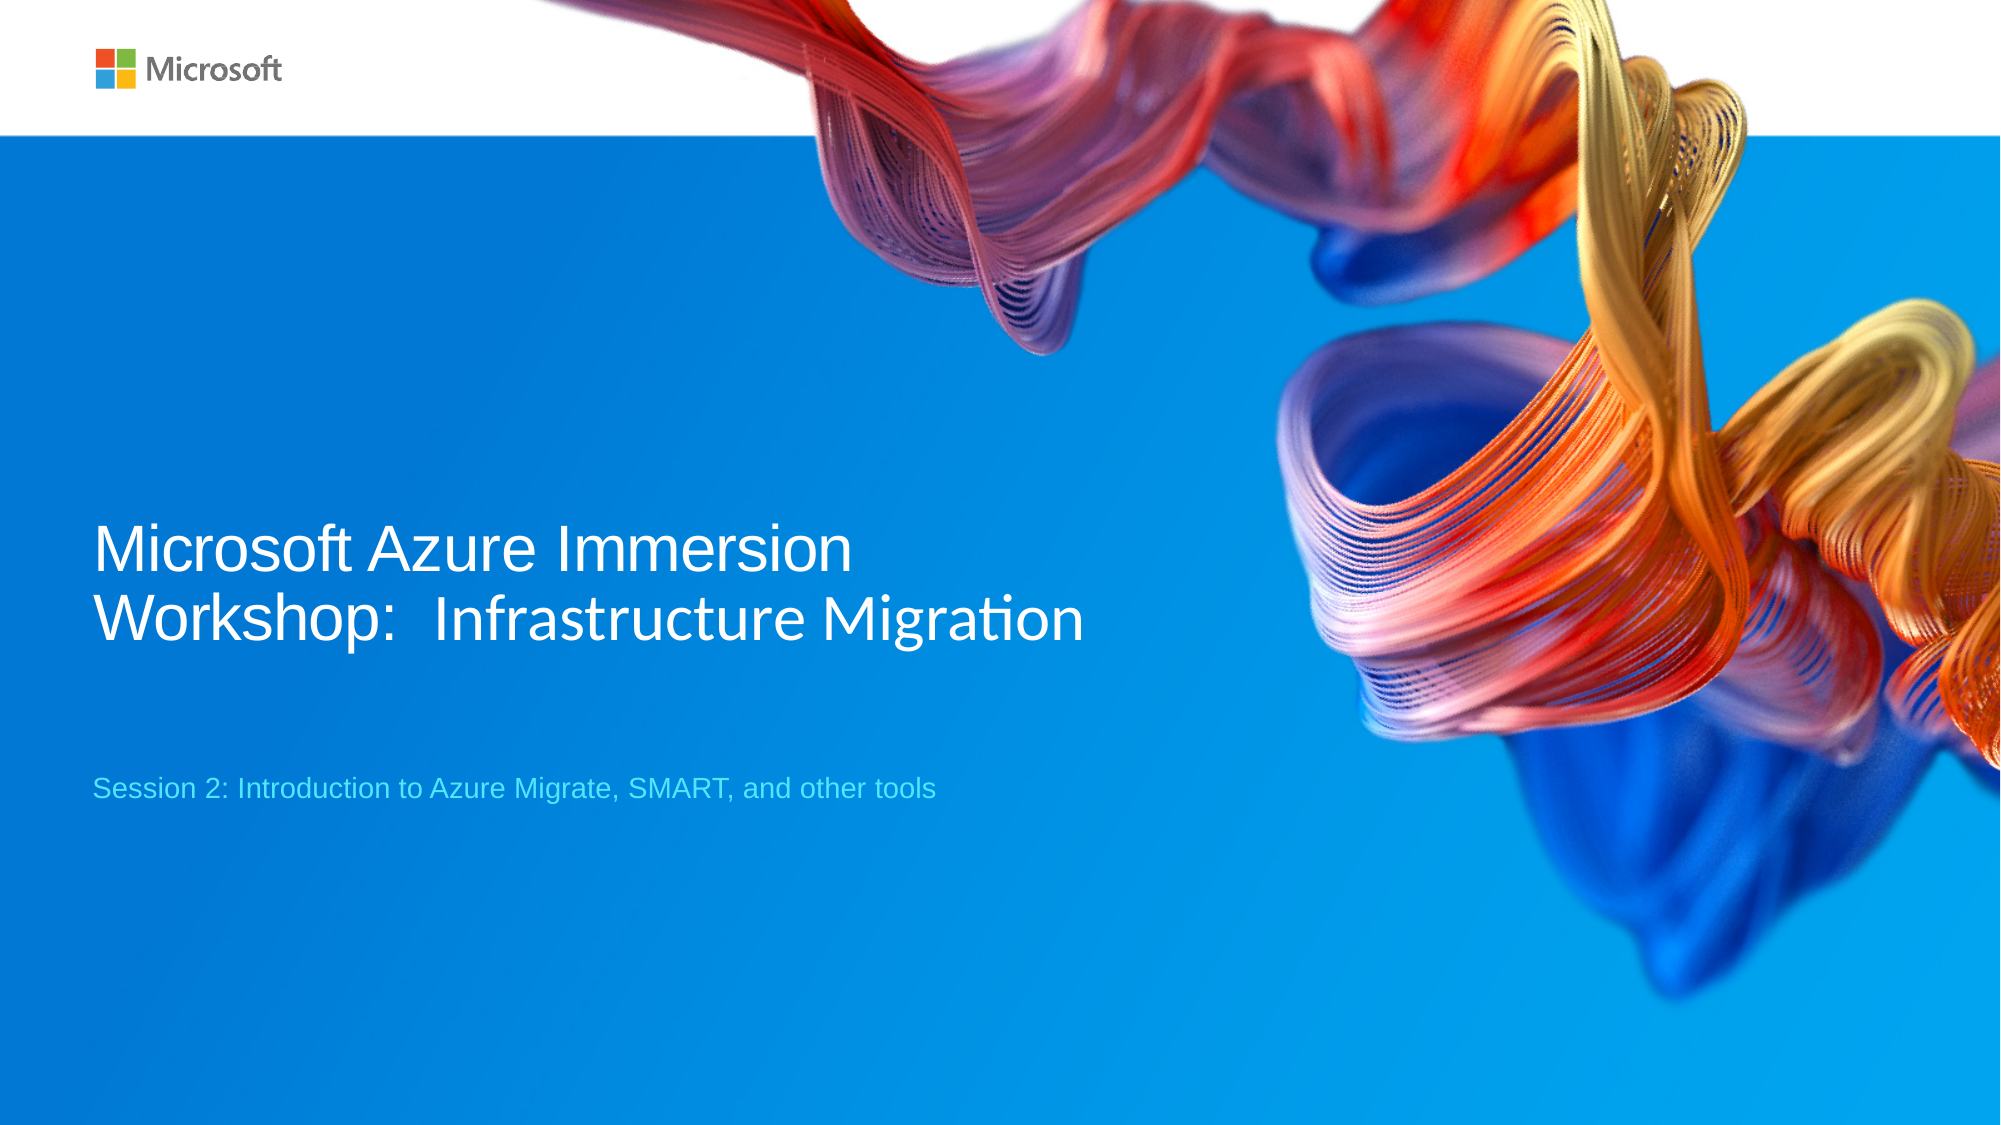

Microsoft Azure Immersion Workshop:  Infrastructure Migration
Session 2: Introduction to Azure Migrate, SMART, and other tools